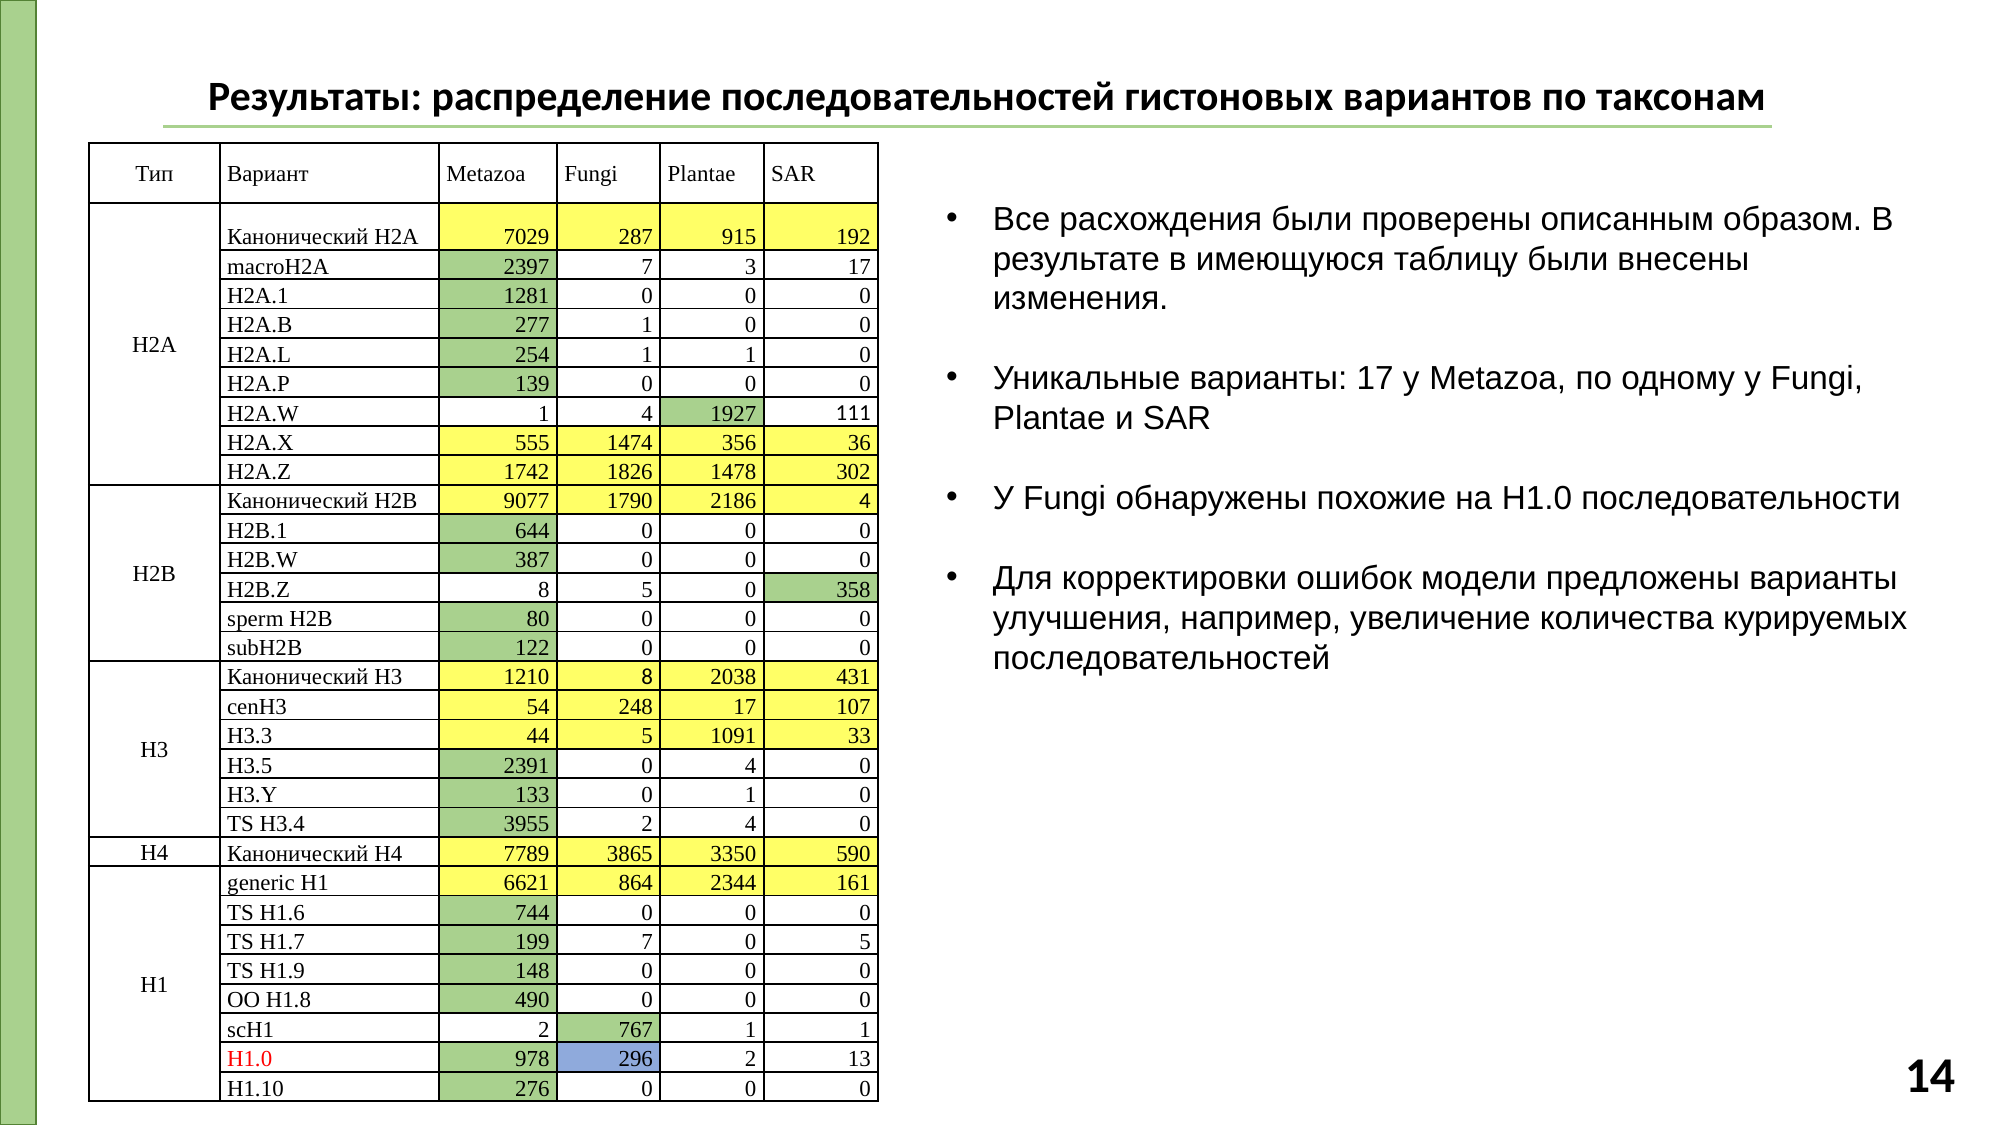

Результаты: распределение последовательностей гистоновых вариантов по таксонам
| Тип | Вариант | Metazoa | Fungi | Plantae | SAR |
| --- | --- | --- | --- | --- | --- |
| H2A | Канонический H2A | 7029 | 287 | 915 | 192 |
|  | macroH2A | 2397 | 7 | 3 | 17 |
|  | H2A.1 | 1281 | 0 | 0 | 0 |
|  | H2A.B | 277 | 1 | 0 | 0 |
|  | H2A.L | 254 | 1 | 1 | 0 |
|  | H2A.P | 139 | 0 | 0 | 0 |
|  | H2A.W | 1 | 4 | 1927 | 111 |
|  | H2A.X | 555 | 1474 | 356 | 36 |
|  | H2A.Z | 1742 | 1826 | 1478 | 302 |
| H2B | Канонический H2B | 9077 | 1790 | 2186 | 4 |
|  | H2B.1 | 644 | 0 | 0 | 0 |
|  | H2B.W | 387 | 0 | 0 | 0 |
|  | H2B.Z | 8 | 5 | 0 | 358 |
|  | sperm H2B | 80 | 0 | 0 | 0 |
|  | subH2B | 122 | 0 | 0 | 0 |
| H3 | Канонический H3 | 1210 | 8 | 2038 | 431 |
|  | cenH3 | 54 | 248 | 17 | 107 |
|  | H3.3 | 44 | 5 | 1091 | 33 |
|  | H3.5 | 2391 | 0 | 4 | 0 |
|  | H3.Y | 133 | 0 | 1 | 0 |
|  | TS H3.4 | 3955 | 2 | 4 | 0 |
| H4 | Канонический H4 | 7789 | 3865 | 3350 | 590 |
| H1 | generic H1 | 6621 | 864 | 2344 | 161 |
|  | TS H1.6 | 744 | 0 | 0 | 0 |
|  | TS H1.7 | 199 | 7 | 0 | 5 |
|  | TS H1.9 | 148 | 0 | 0 | 0 |
|  | OO H1.8 | 490 | 0 | 0 | 0 |
|  | scH1 | 2 | 767 | 1 | 1 |
|  | H1.0 | 978 | 296 | 2 | 13 |
|  | H1.10 | 276 | 0 | 0 | 0 |
Все расхождения были проверены описанным образом. В результате в имеющуюся таблицу были внесены изменения.

Уникальные варианты: 17 у Metazoa, по одному у Fungi, Plantae и SAR

У Fungi обнаружены похожие на H1.0 последовательности

Для корректировки ошибок модели предложены варианты улучшения, например, увеличение количества курируемых последовательностей

14